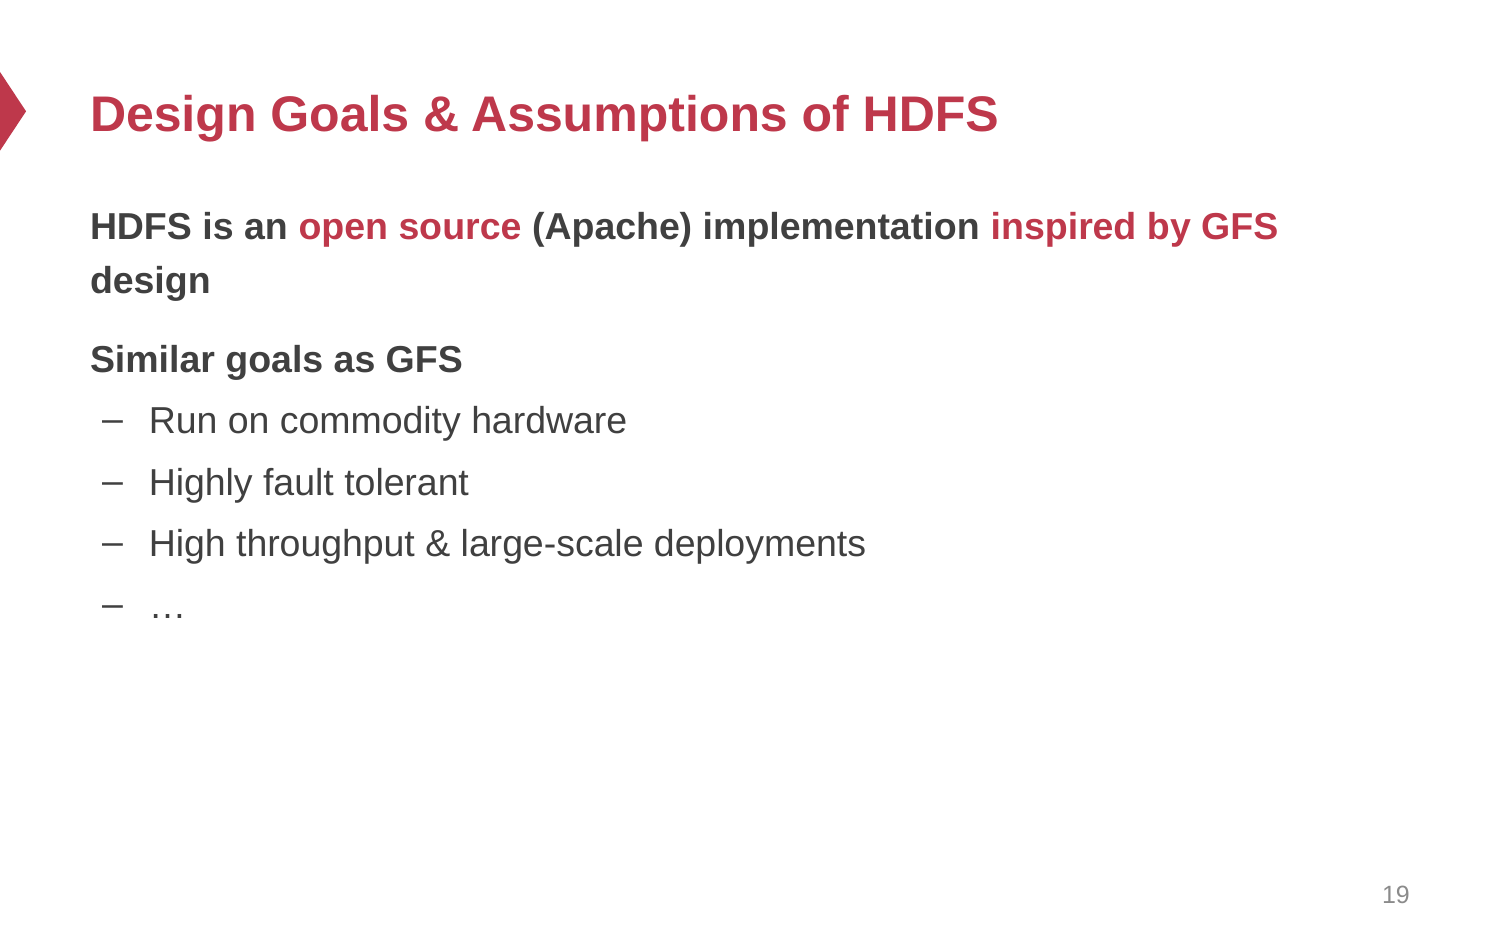

# Design Goals & Assumptions of HDFS
HDFS is an open source (Apache) implementation inspired by GFS design
Similar goals as GFS
Run on commodity hardware
Highly fault tolerant
High throughput & large-scale deployments
…

19